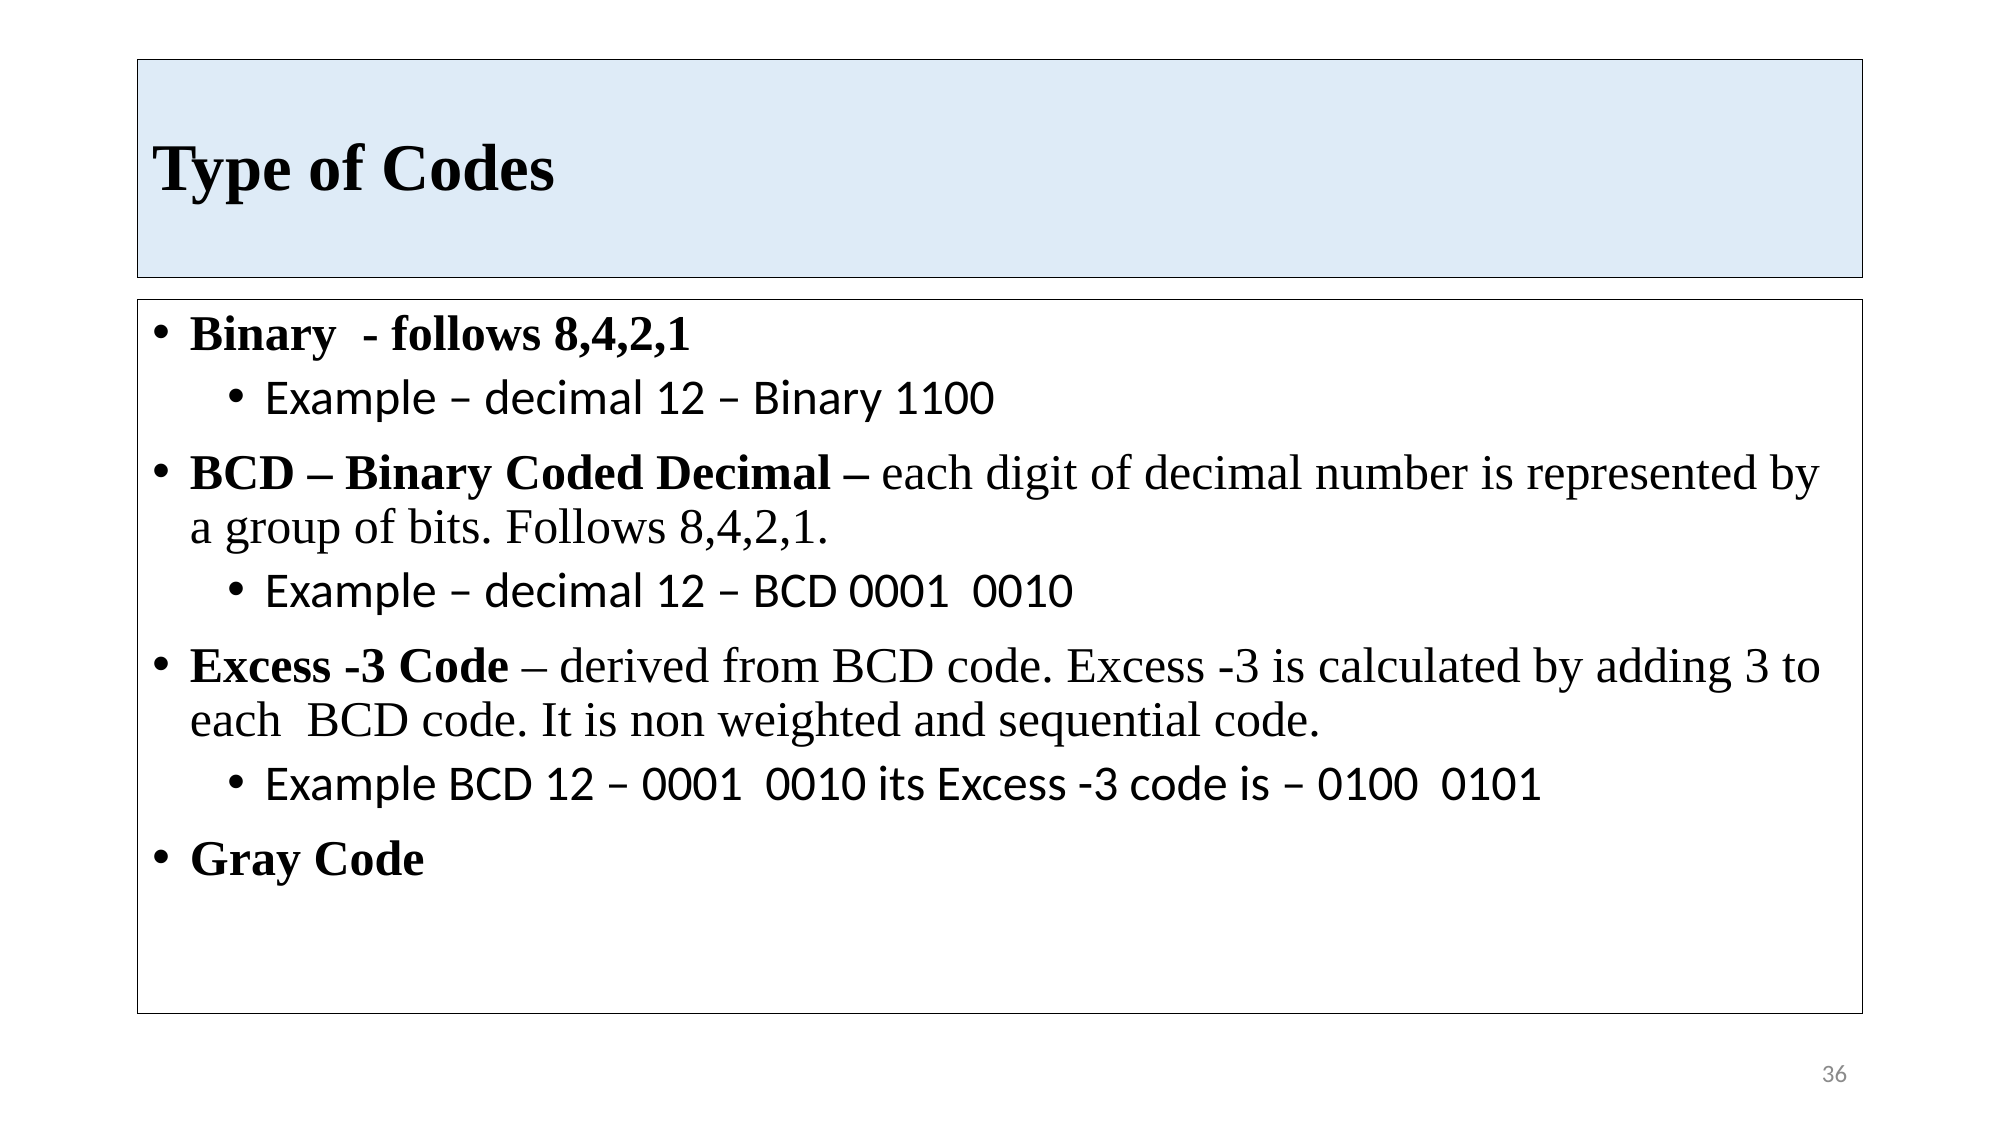

# Type of Codes
Binary  - follows 8,4,2,1
Example – decimal 12 – Binary 1100
BCD – Binary Coded Decimal – each digit of decimal number is represented by a group of bits. Follows 8,4,2,1.
Example – decimal 12 – BCD 0001  0010
Excess -3 Code – derived from BCD code. Excess -3 is calculated by adding 3 to each  BCD code. It is non weighted and sequential code.
Example BCD 12 – 0001  0010 its Excess -3 code is – 0100  0101
Gray Code
36